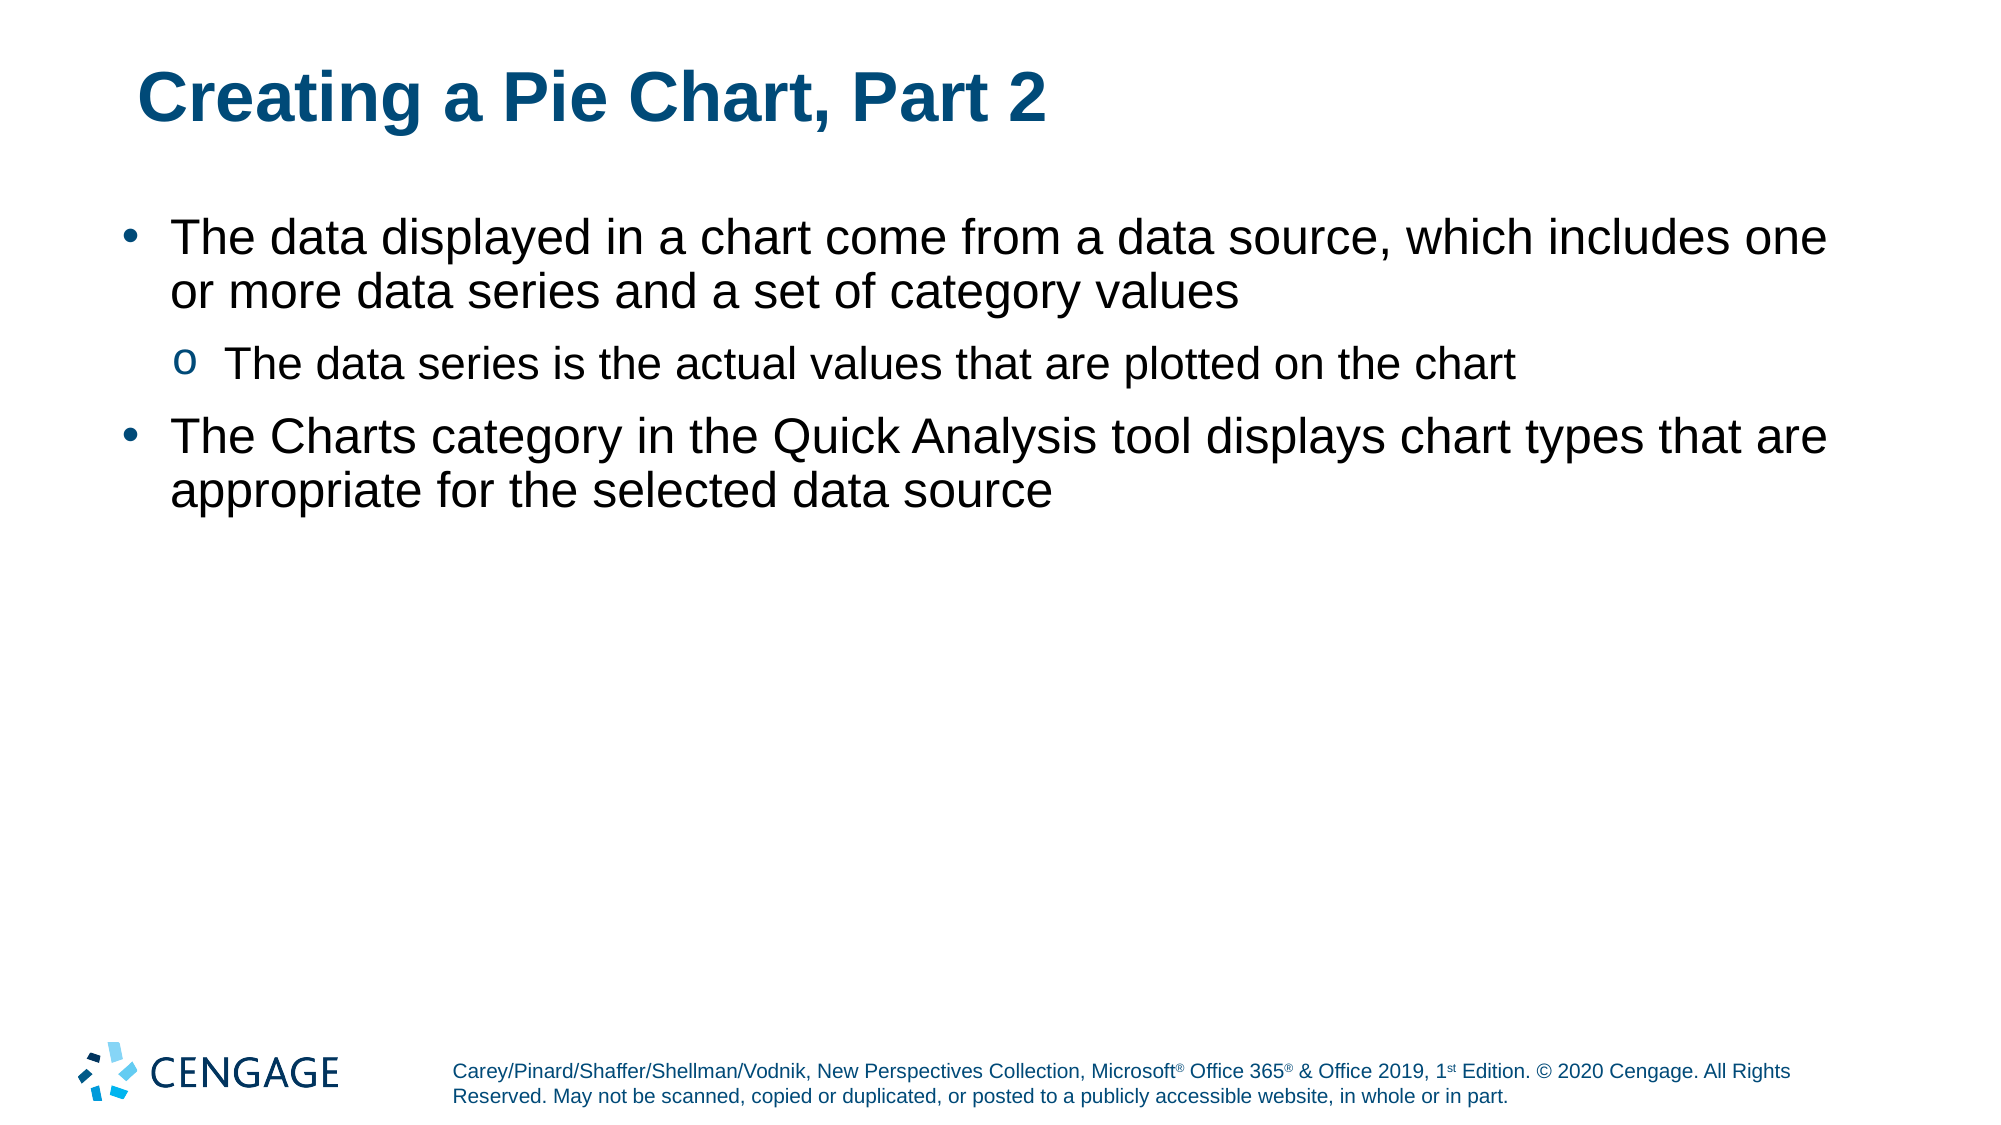

# Creating a Pie Chart, Part 2
The data displayed in a chart come from a data source, which includes one or more data series and a set of category values
The data series is the actual values that are plotted on the chart
The Charts category in the Quick Analysis tool displays chart types that are appropriate for the selected data source